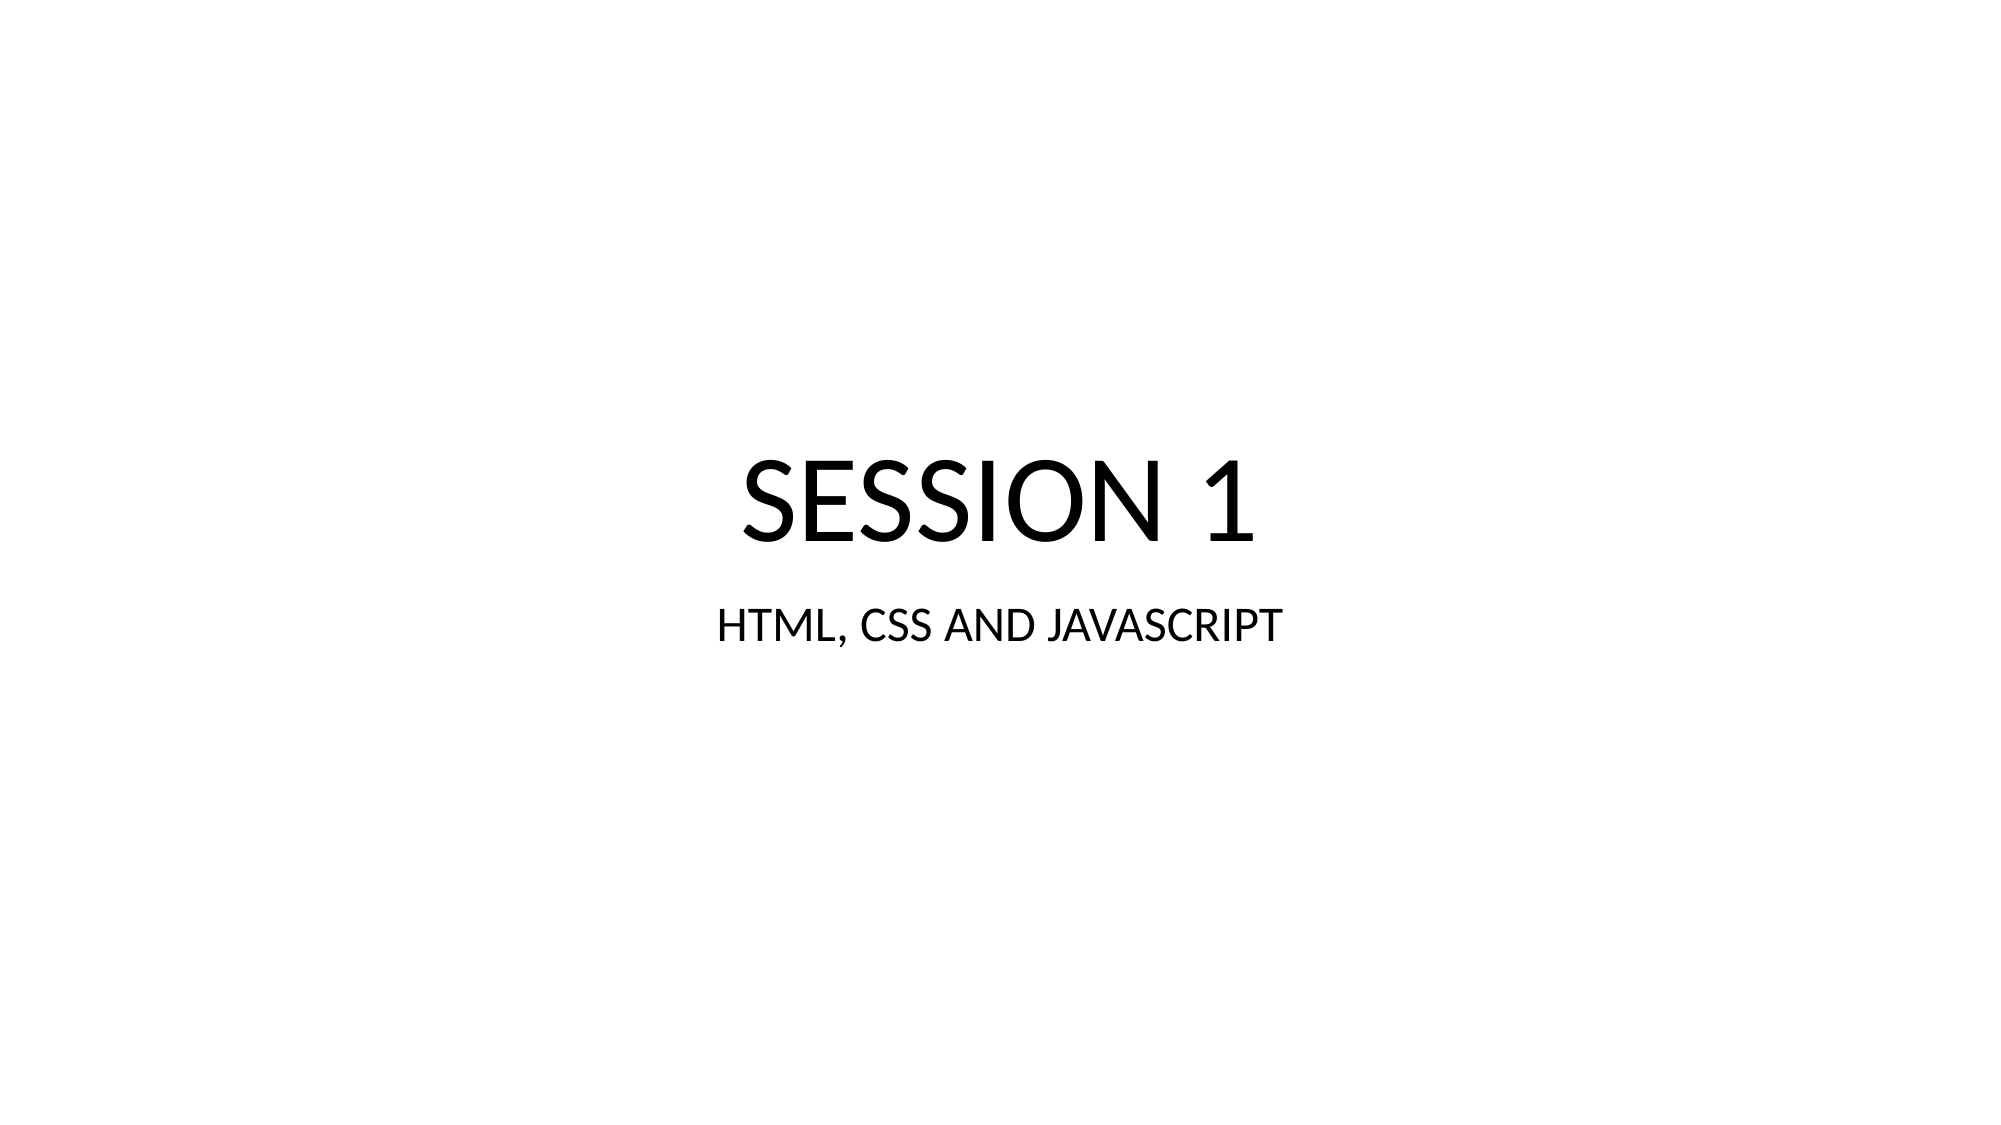

# SESSION 1
HTML, CSS AND JAVASCRIPT